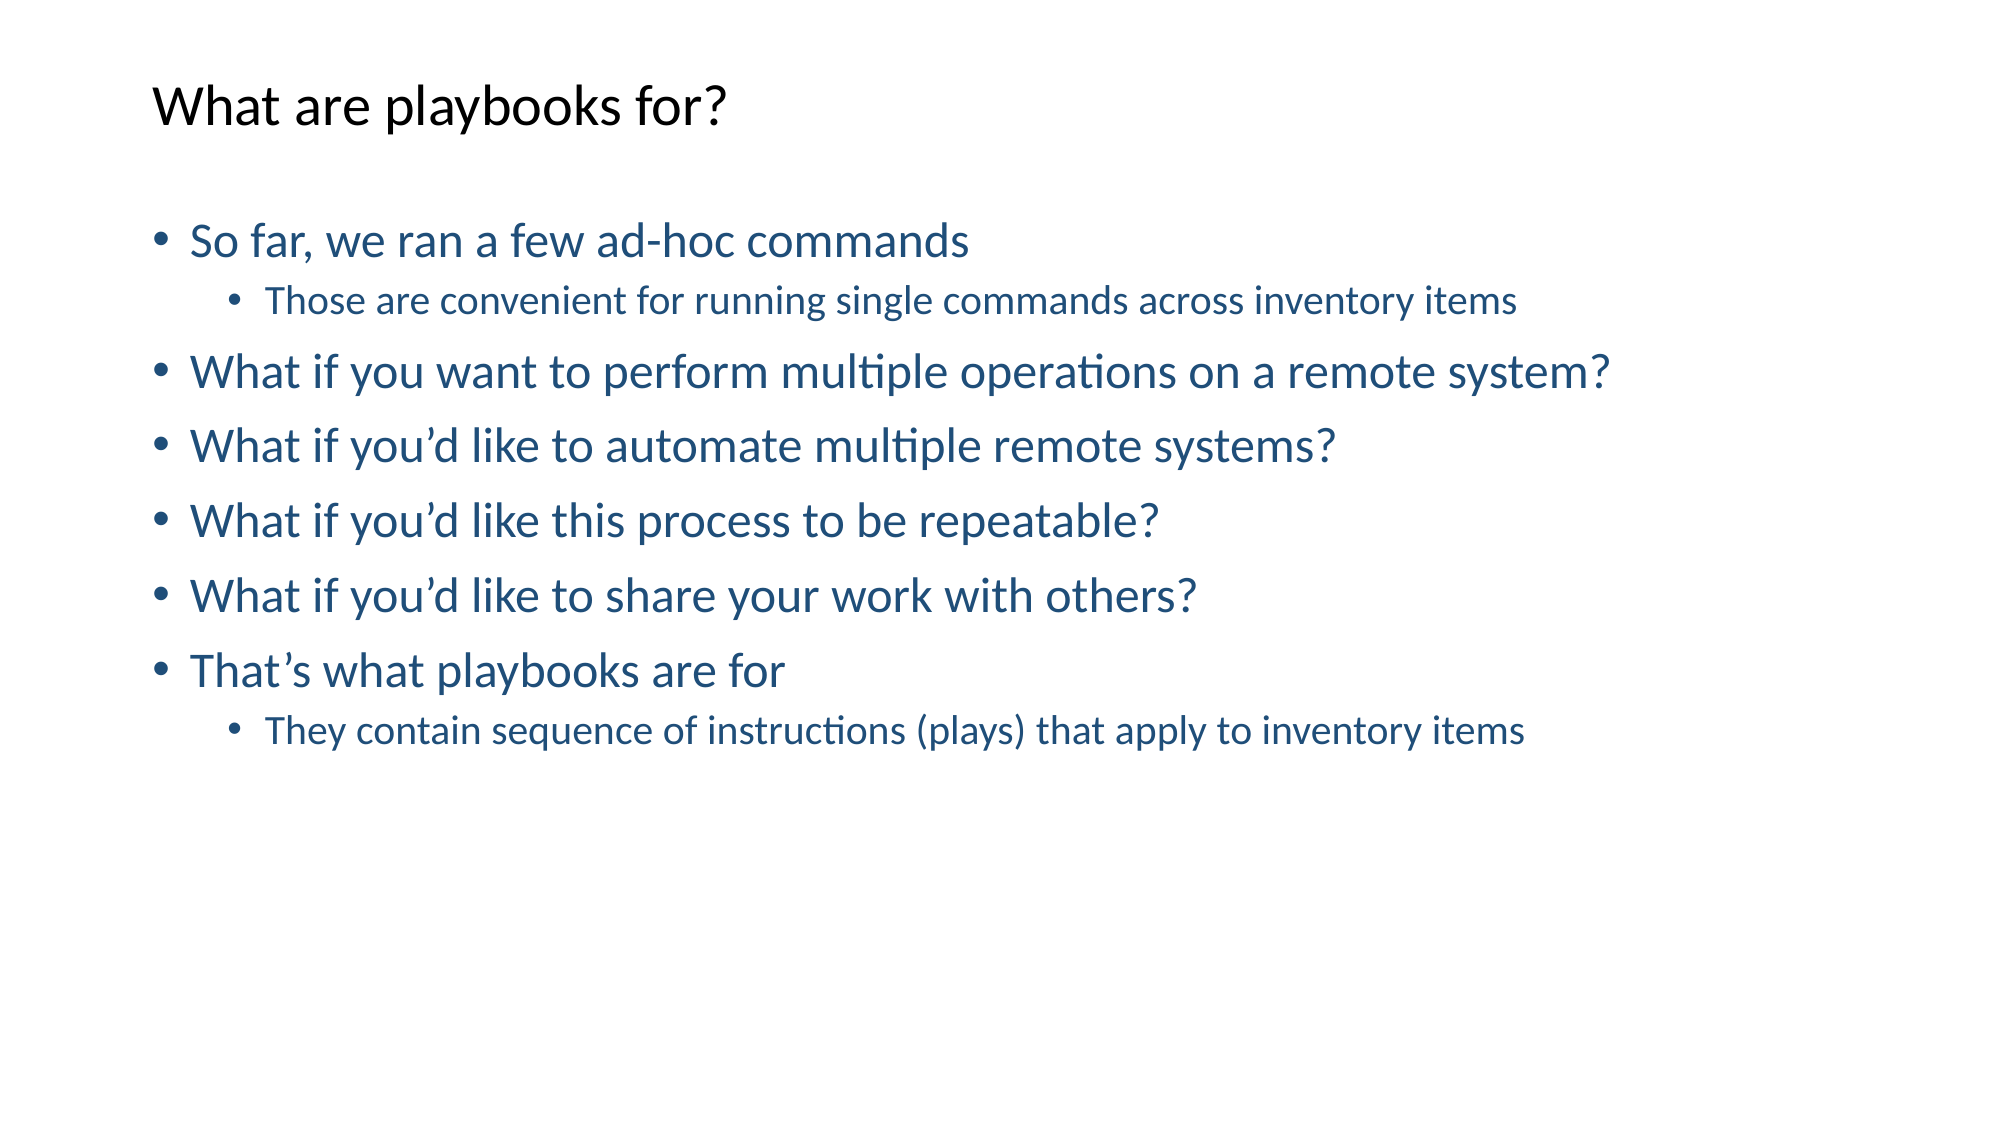

# What are playbooks for?
So far, we ran a few ad-hoc commands
Those are convenient for running single commands across inventory items
What if you want to perform multiple operations on a remote system?
What if you’d like to automate multiple remote systems?
What if you’d like this process to be repeatable?
What if you’d like to share your work with others?
That’s what playbooks are for
They contain sequence of instructions (plays) that apply to inventory items